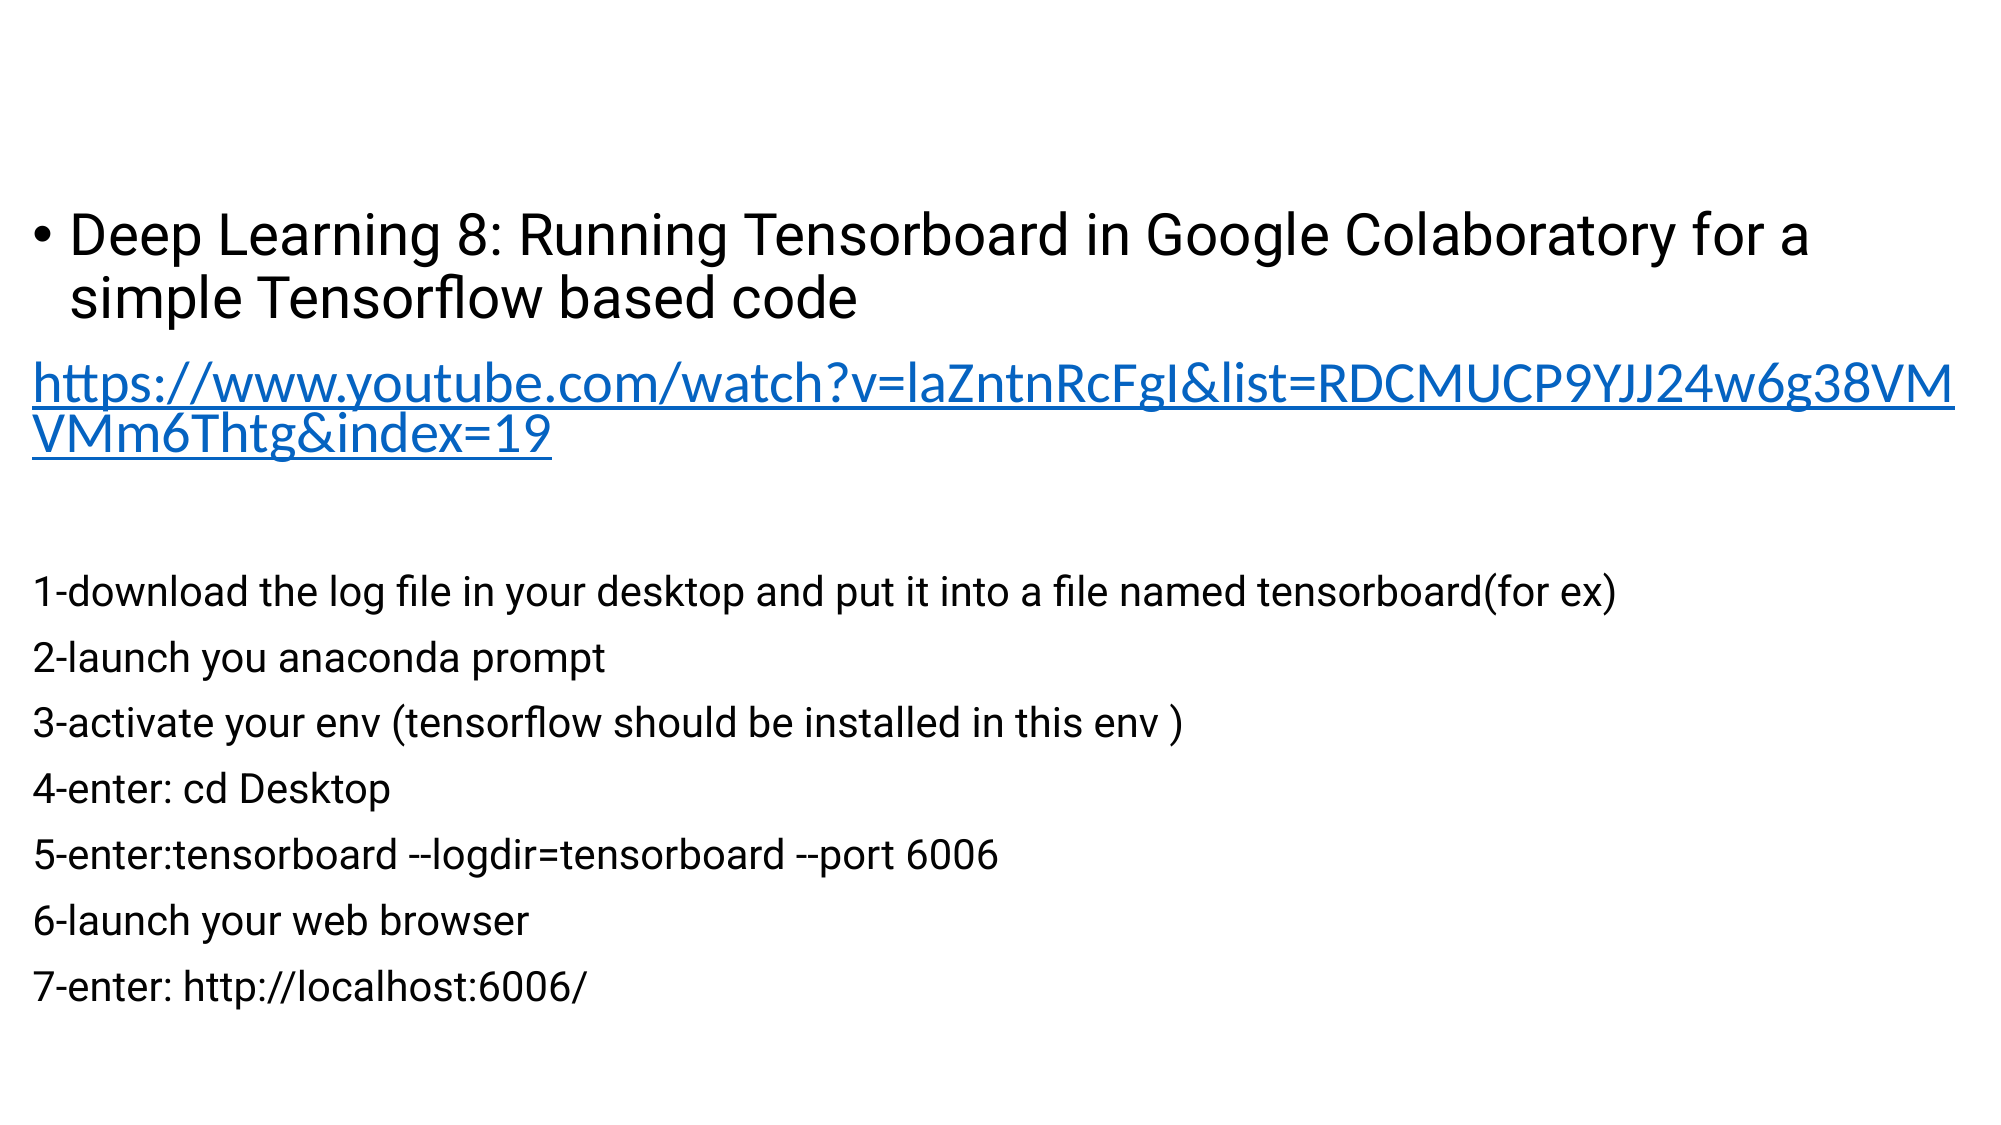

#
Deep Learning 8: Running Tensorboard in Google Colaboratory for a simple Tensorflow based code
https://www.youtube.com/watch?v=laZntnRcFgI&list=RDCMUCP9YJJ24w6g38VMVMm6Thtg&index=19

1-download the log file in your desktop and put it into a file named tensorboard(for ex)
2-launch you anaconda prompt
3-activate your env (tensorflow should be installed in this env )
4-enter: cd Desktop
5-enter:tensorboard --logdir=tensorboard --port 6006
6-launch your web browser
7-enter: http://localhost:6006/